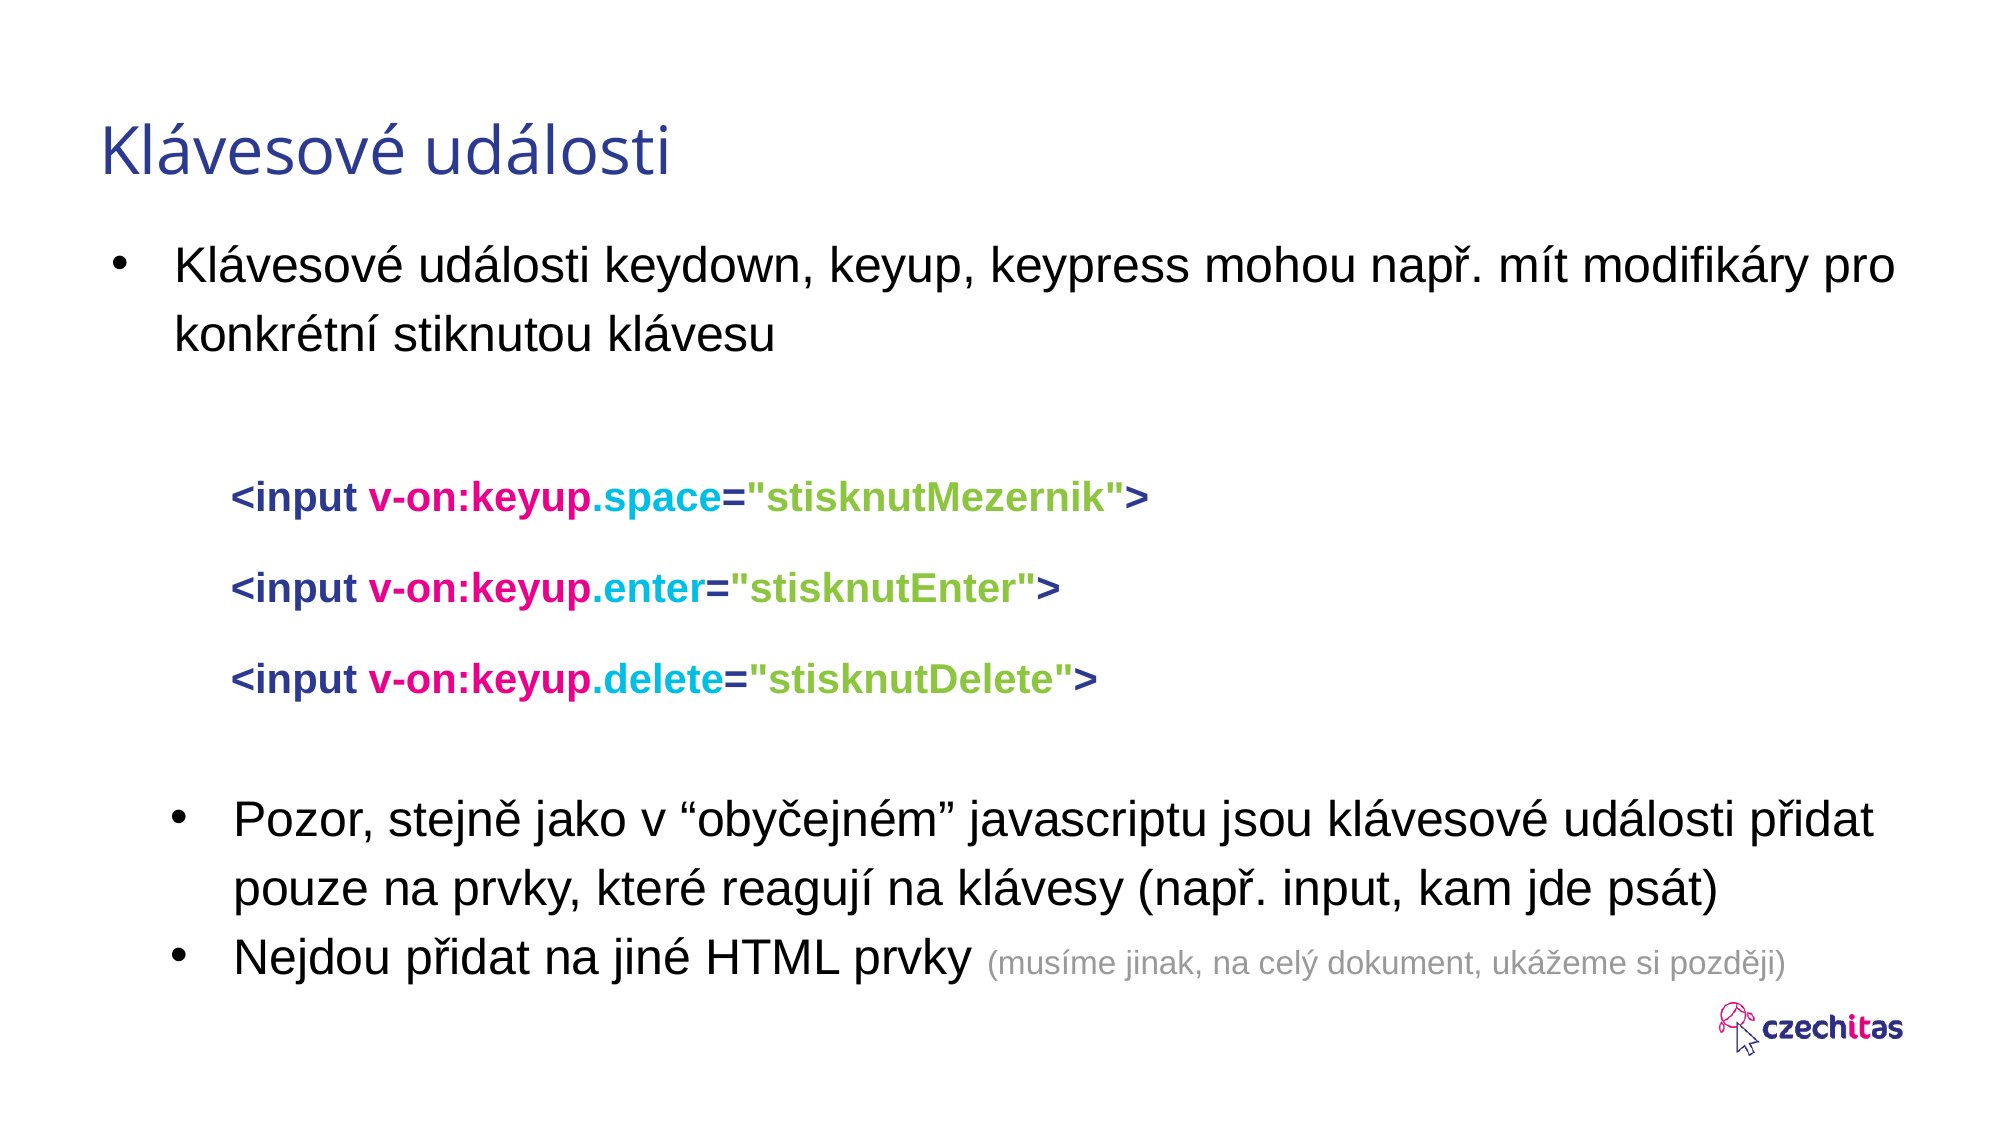

# Klávesové události
Klávesové události keydown, keyup, keypress mohou např. mít modifikáry pro konkrétní stiknutou klávesu
<input v-on:keyup.space="stisknutMezernik">
<input v-on:keyup.enter="stisknutEnter">
<input v-on:keyup.delete="stisknutDelete">
Pozor, stejně jako v “obyčejném” javascriptu jsou klávesové události přidat pouze na prvky, které reagují na klávesy (např. input, kam jde psát)
Nejdou přidat na jiné HTML prvky (musíme jinak, na celý dokument, ukážeme si později)